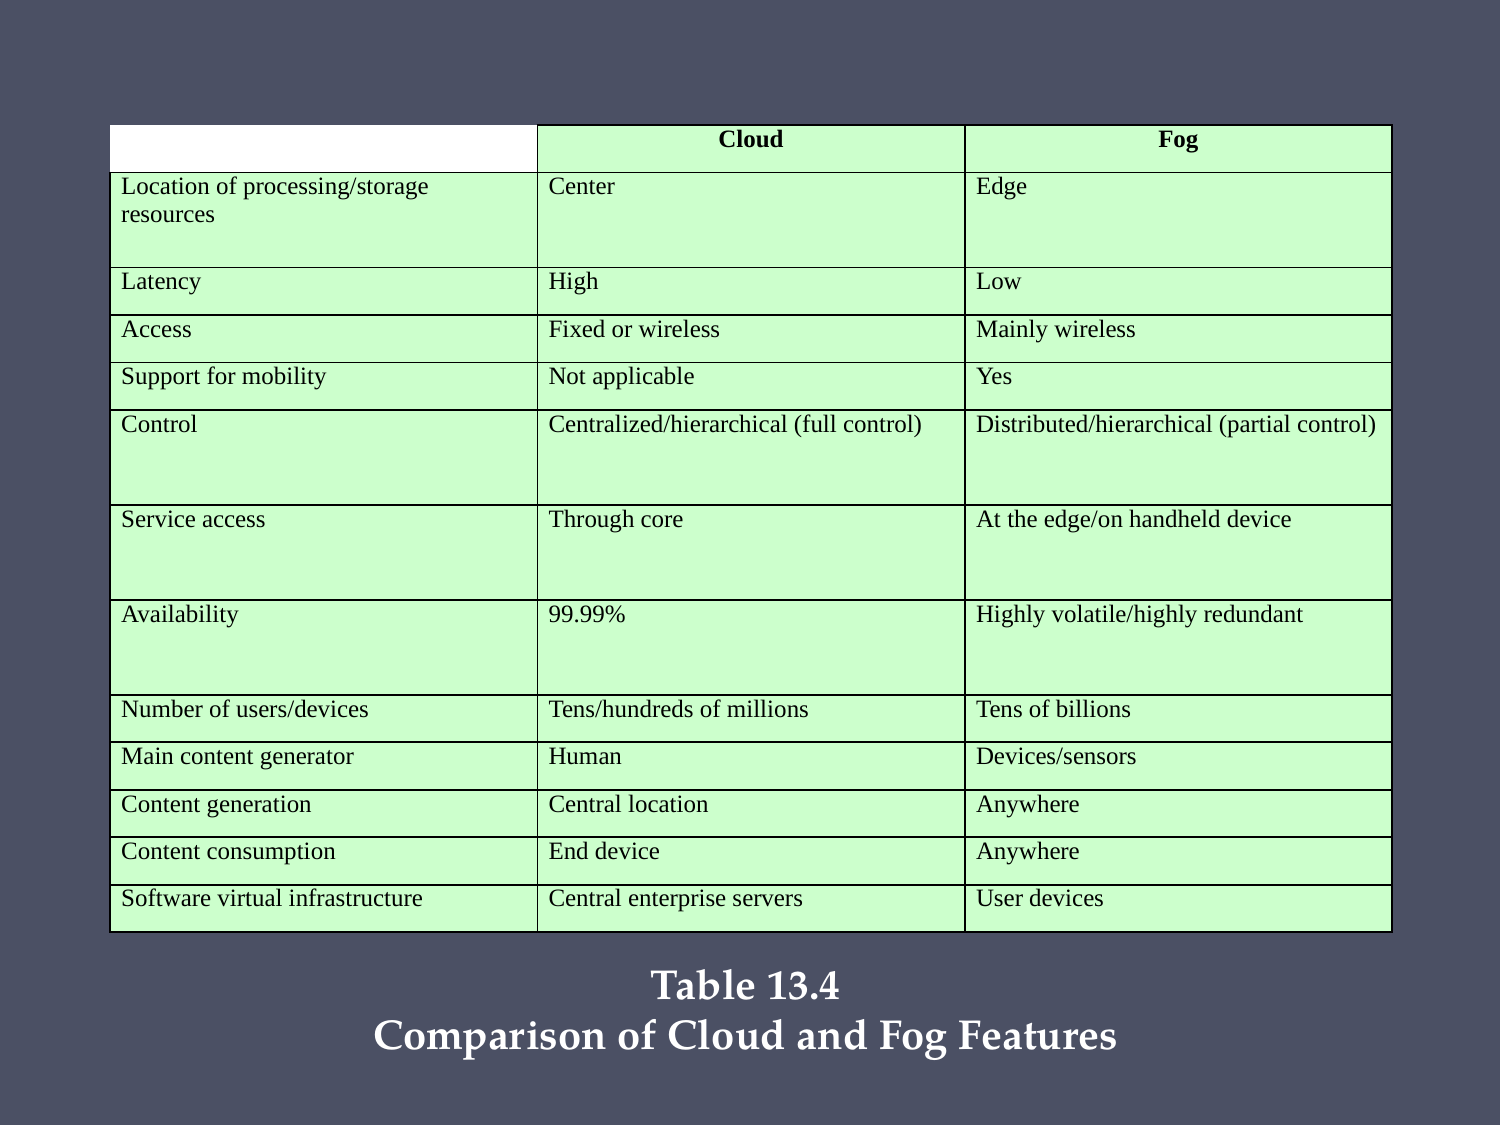

|  | Cloud | Fog |
| --- | --- | --- |
| Location of processing/storage resources | Center | Edge |
| Latency | High | Low |
| Access | Fixed or wireless | Mainly wireless |
| Support for mobility | Not applicable | Yes |
| Control | Centralized/hierarchical (full control) | Distributed/hierarchical (partial control) |
| Service access | Through core | At the edge/on handheld device |
| Availability | 99.99% | Highly volatile/highly redundant |
| Number of users/devices | Tens/hundreds of millions | Tens of billions |
| Main content generator | Human | Devices/sensors |
| Content generation | Central location | Anywhere |
| Content consumption | End device | Anywhere |
| Software virtual infrastructure | Central enterprise servers | User devices |
Table 13.4
Comparison of Cloud and Fog Features